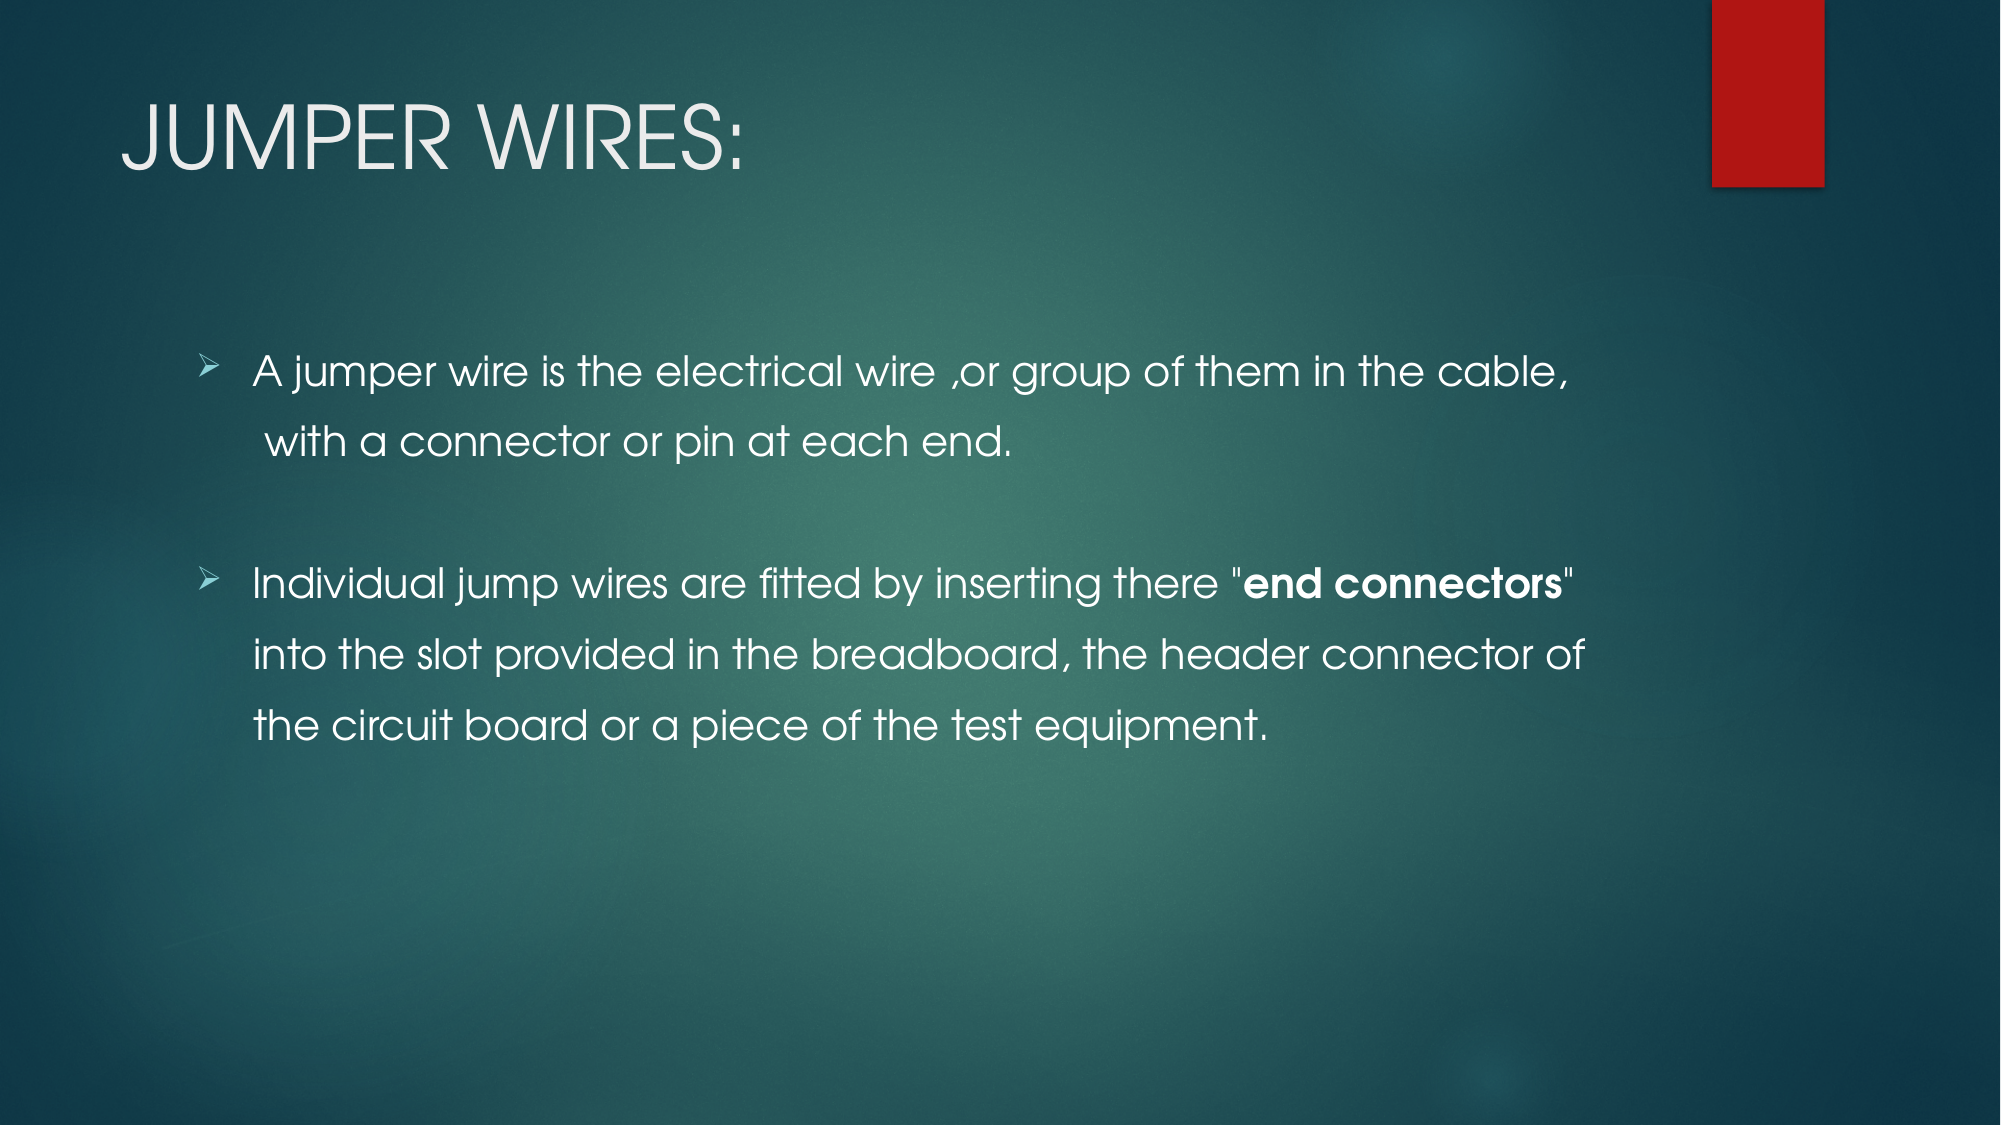

# JUMPER WIRES:
A jumper wire is the electrical wire ,or group of them in the cable,
      with a connector or pin at each end.

Individual jump wires are fitted by inserting there "end connectors"
     into the slot provided in the breadboard, the header connector of
     the circuit board or a piece of the test equipment.